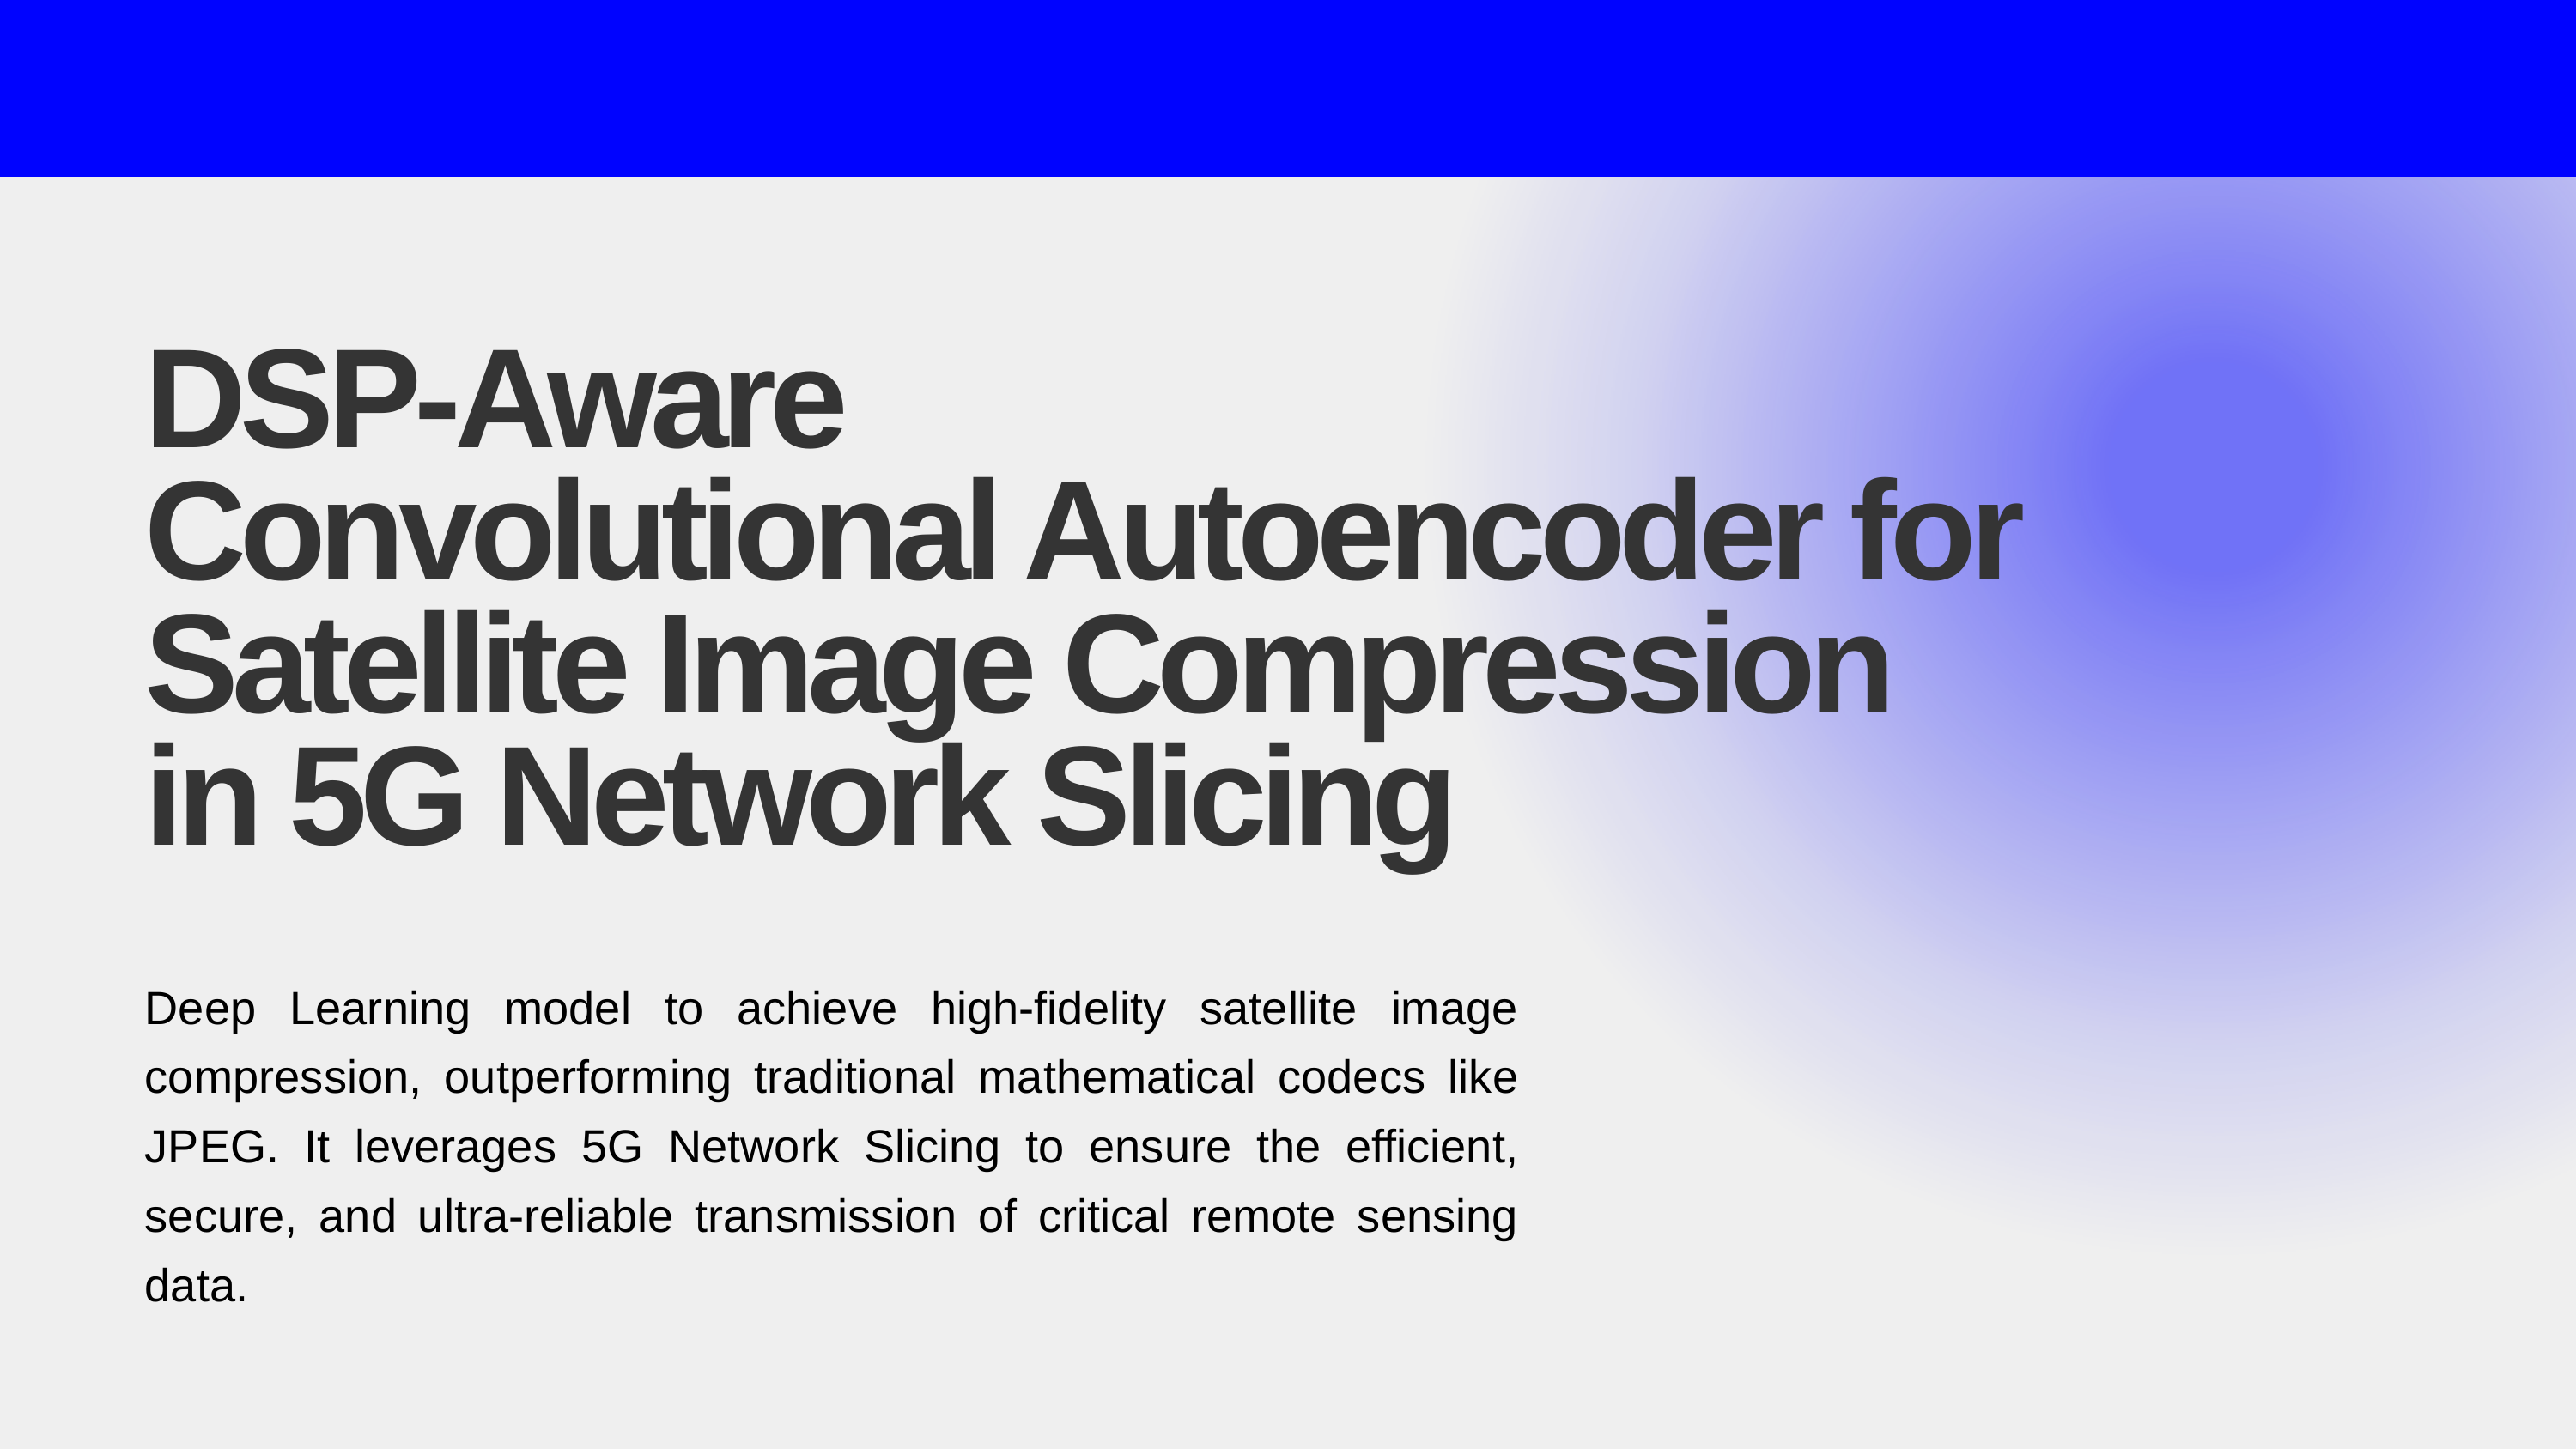

DSP-Aware
Convolutional Autoencoder for Satellite Image Compression
in 5G Network Slicing
Deep Learning model to achieve high-fidelity satellite image compression, outperforming traditional mathematical codecs like JPEG. It leverages 5G Network Slicing to ensure the efficient, secure, and ultra-reliable transmission of critical remote sensing data.